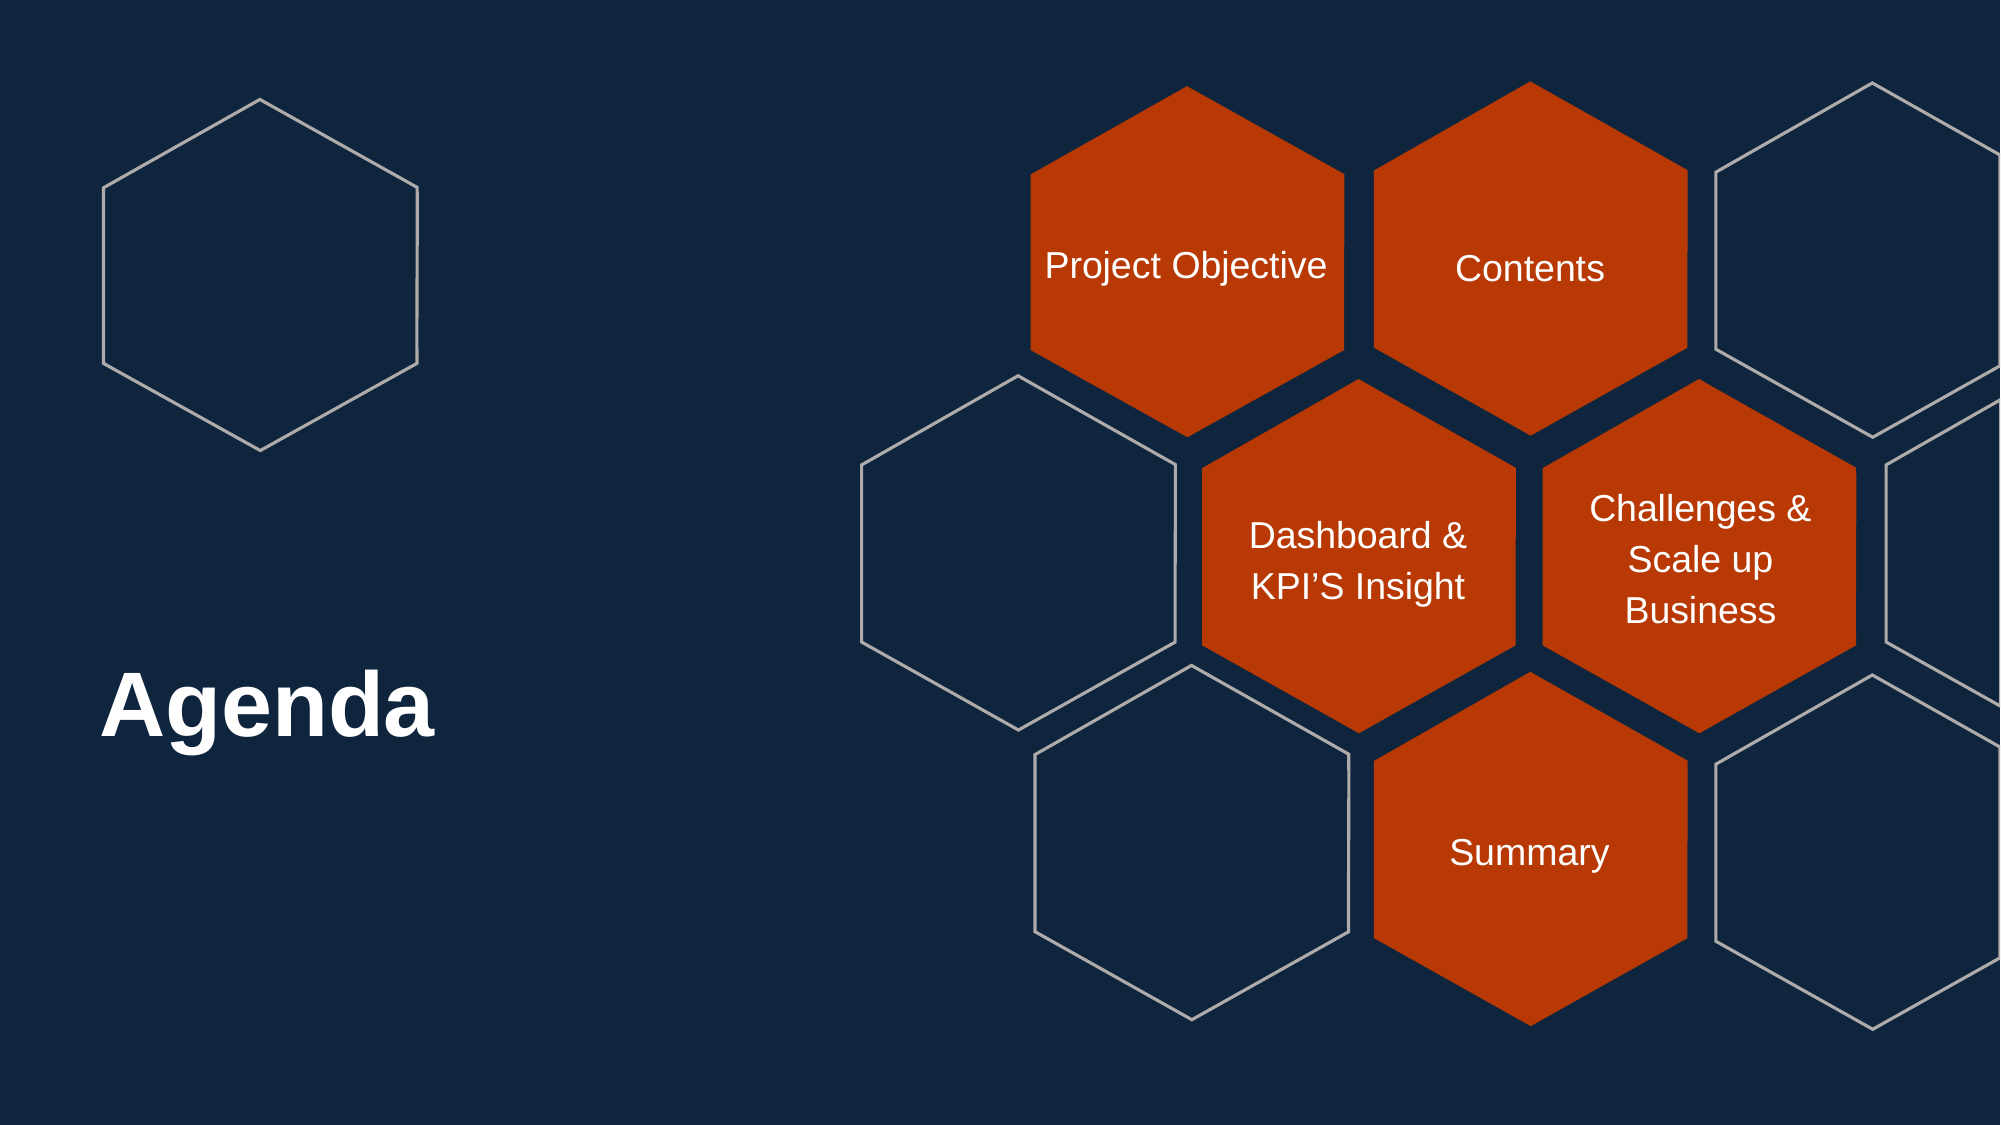

Project Objective
Contents
Challenges & Scale up Business
Dashboard & KPI’S Insight
# Agenda
Summary